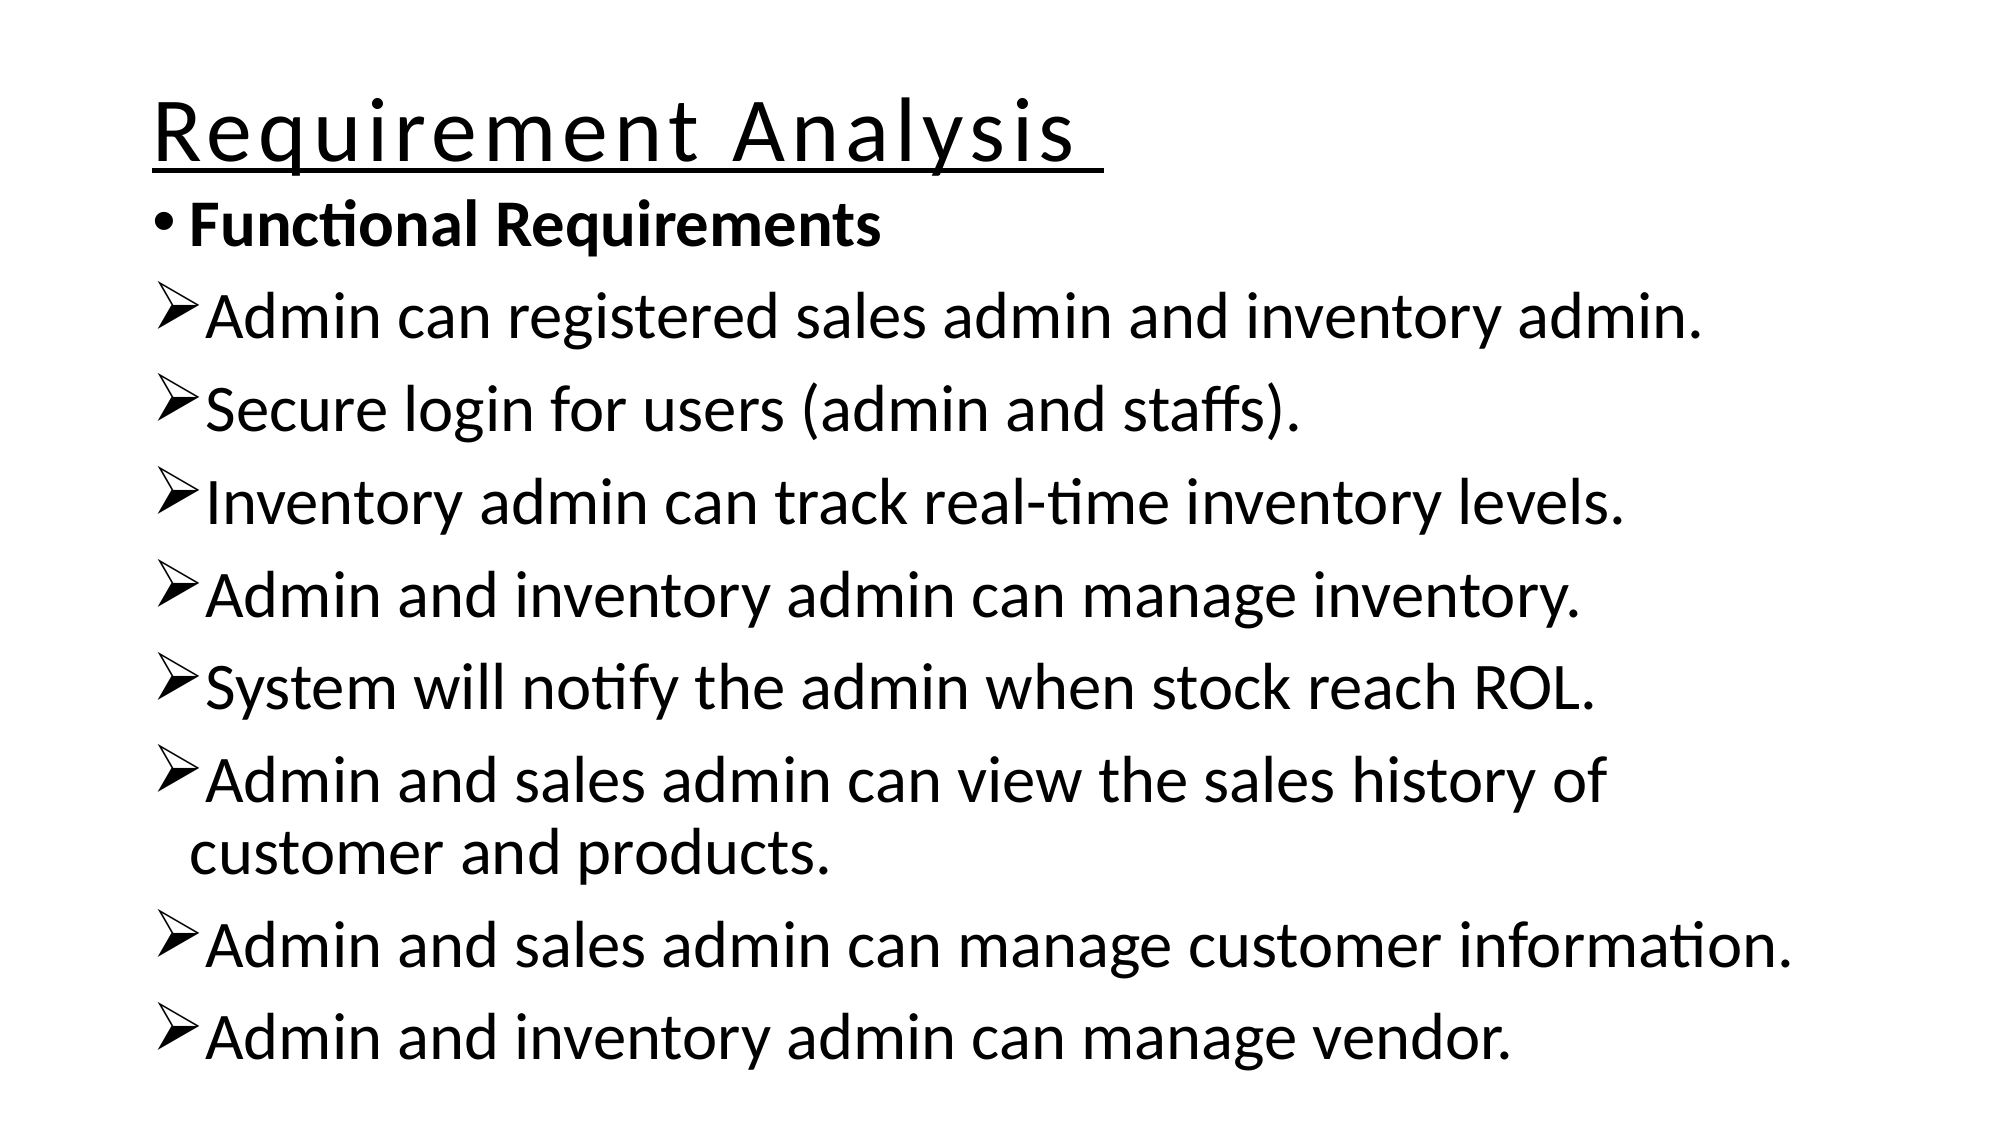

# Requirement Analysis
Functional Requirements
Admin can registered sales admin and inventory admin.
Secure login for users (admin and staffs).
Inventory admin can track real-time inventory levels.
Admin and inventory admin can manage inventory.
System will notify the admin when stock reach ROL.
Admin and sales admin can view the sales history of customer and products.
Admin and sales admin can manage customer information.
Admin and inventory admin can manage vendor.